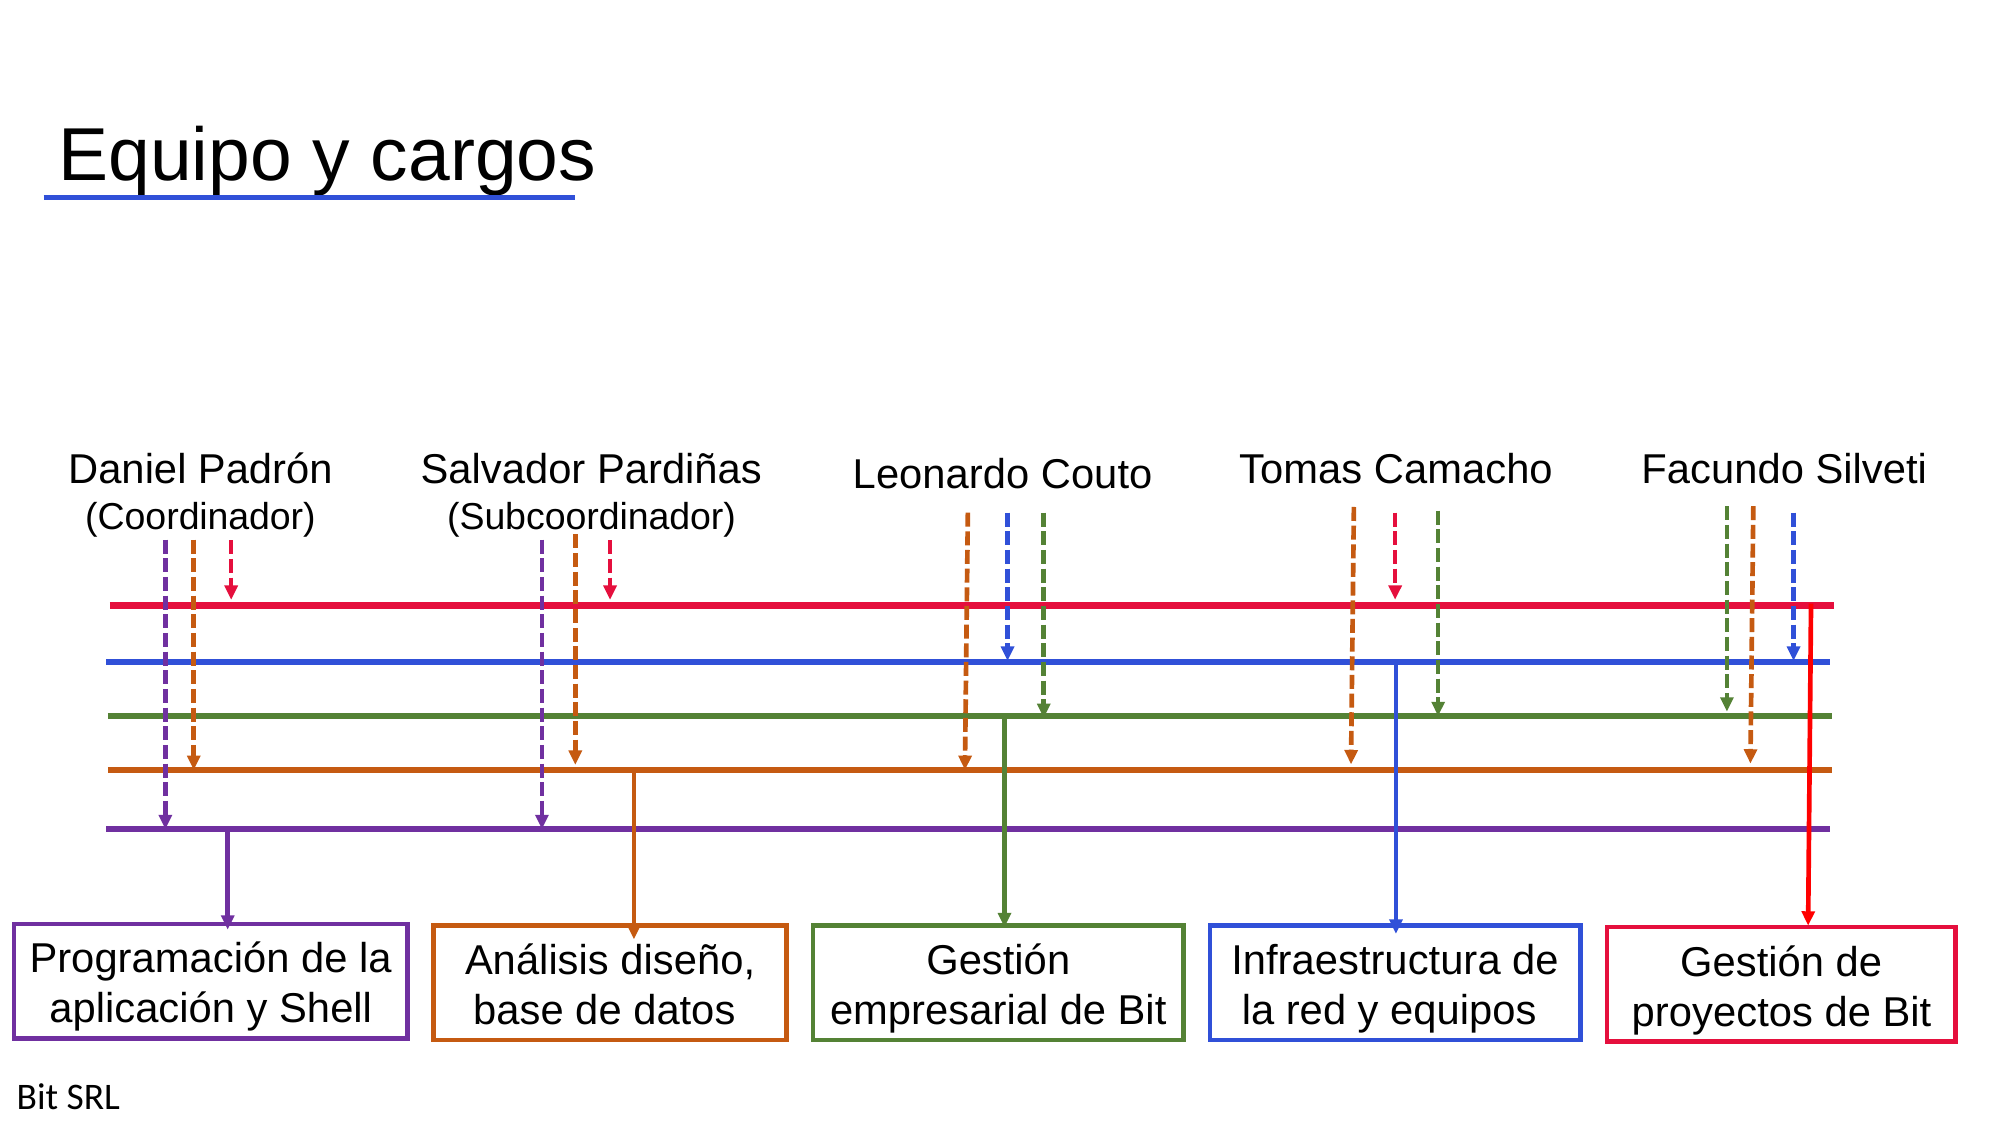

Equipo y cargos
Salvador Pardiñas
(Subcoordinador)
Tomas Camacho

Facundo Silveti

Daniel Padrón
(Coordinador)
Leonardo Couto

Programación de la aplicación y Shell
Análisis diseño, base de datos
Gestión empresarial de Bit
Infraestructura de la red y equipos
Gestión de proyectos de Bit
Bit SRL